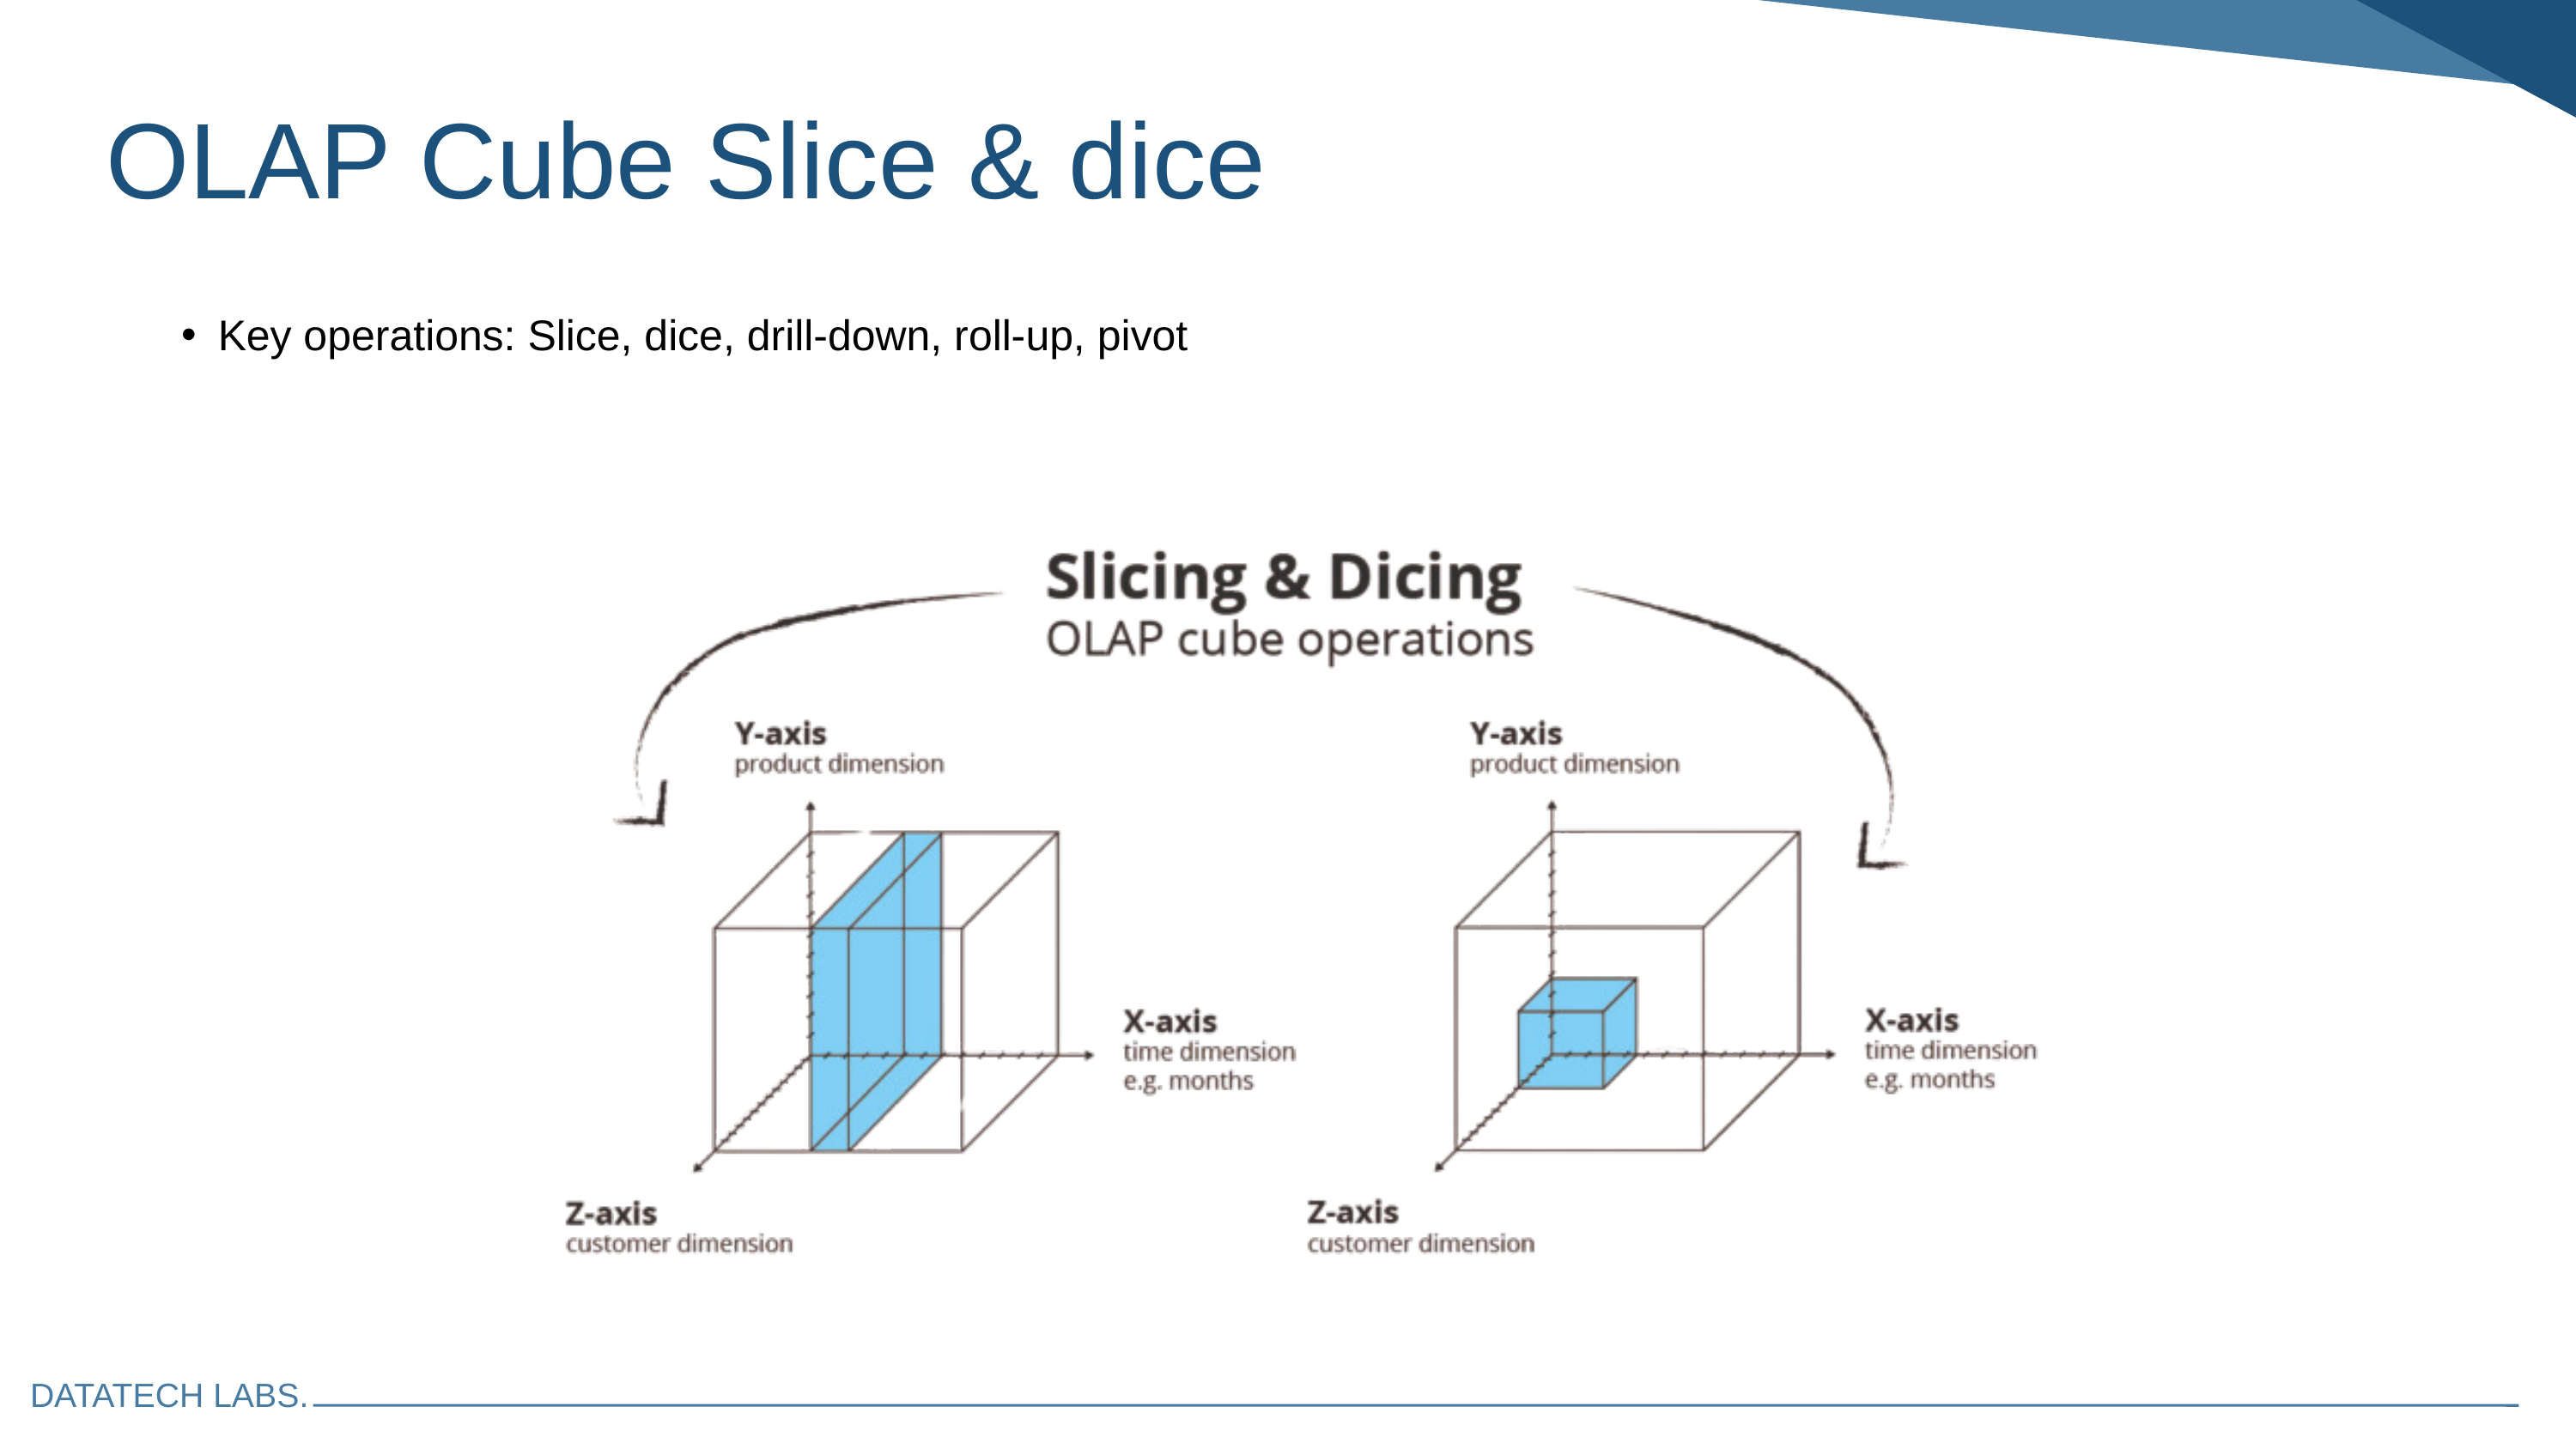

OLAP Cube Slice & dice
Key operations: Slice, dice, drill-down, roll-up, pivot

DATATECH LABS.